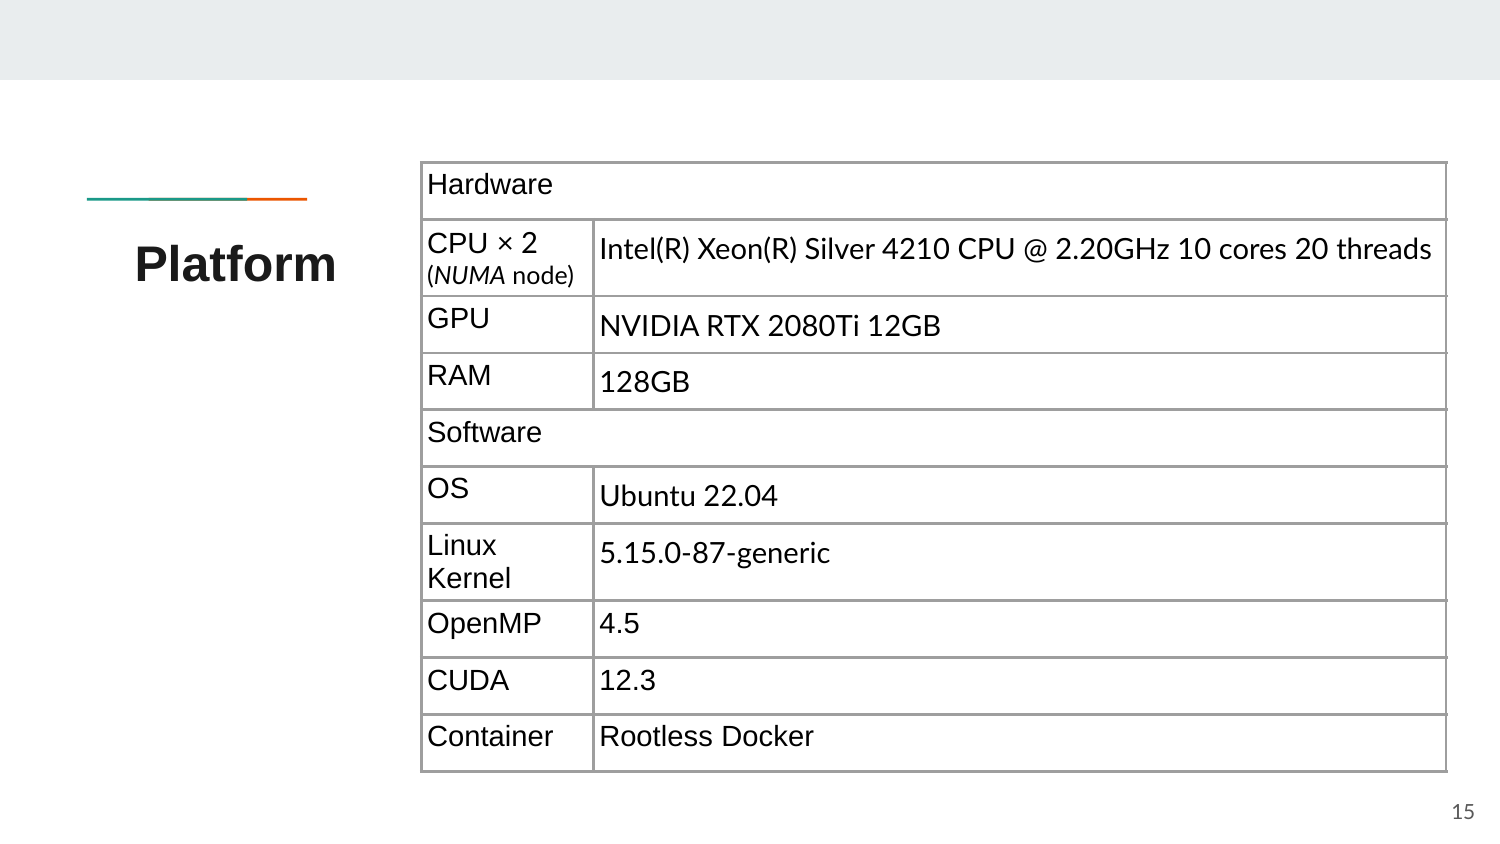

| Hardware |  |
| --- | --- |
| CPU × 2 (NUMA node) | Intel(R) Xeon(R) Silver 4210 CPU @ 2.20GHz 10 cores 20 threads |
| GPU | NVIDIA RTX 2080Ti 12GB |
| RAM | 128GB |
| Software |  |
| OS | Ubuntu 22.04 |
| Linux Kernel | 5.15.0-87-generic |
| OpenMP | 4.5 |
| CUDA | 12.3 |
| Container | Rootless Docker |
# Platform

15